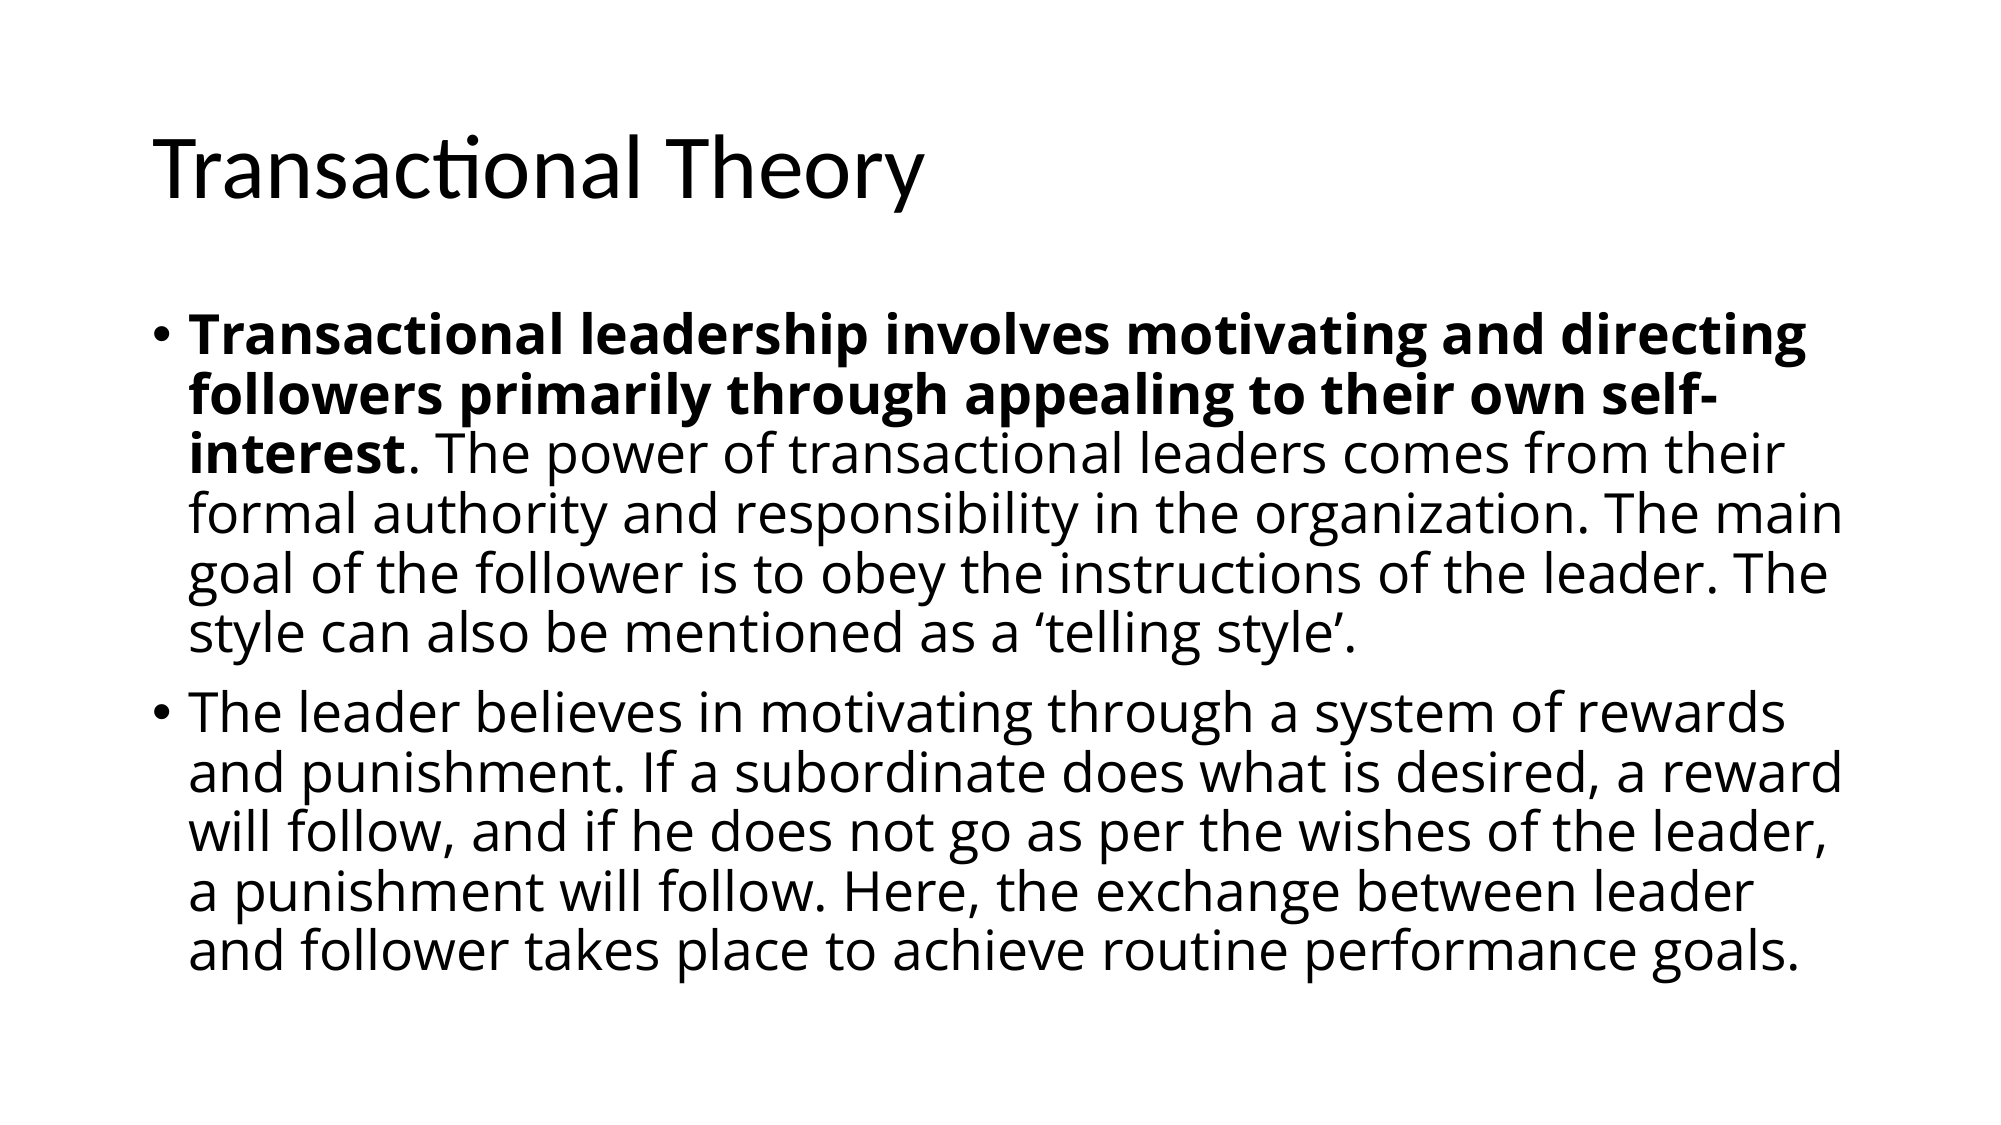

# Transactional Theory
Transactional leadership involves motivating and directing followers primarily through appealing to their own self-interest. The power of transactional leaders comes from their formal authority and responsibility in the organization. The main goal of the follower is to obey the instructions of the leader. The style can also be mentioned as a ‘telling style’.
The leader believes in motivating through a system of rewards and punishment. If a subordinate does what is desired, a reward will follow, and if he does not go as per the wishes of the leader, a punishment will follow. Here, the exchange between leader and follower takes place to achieve routine performance goals.